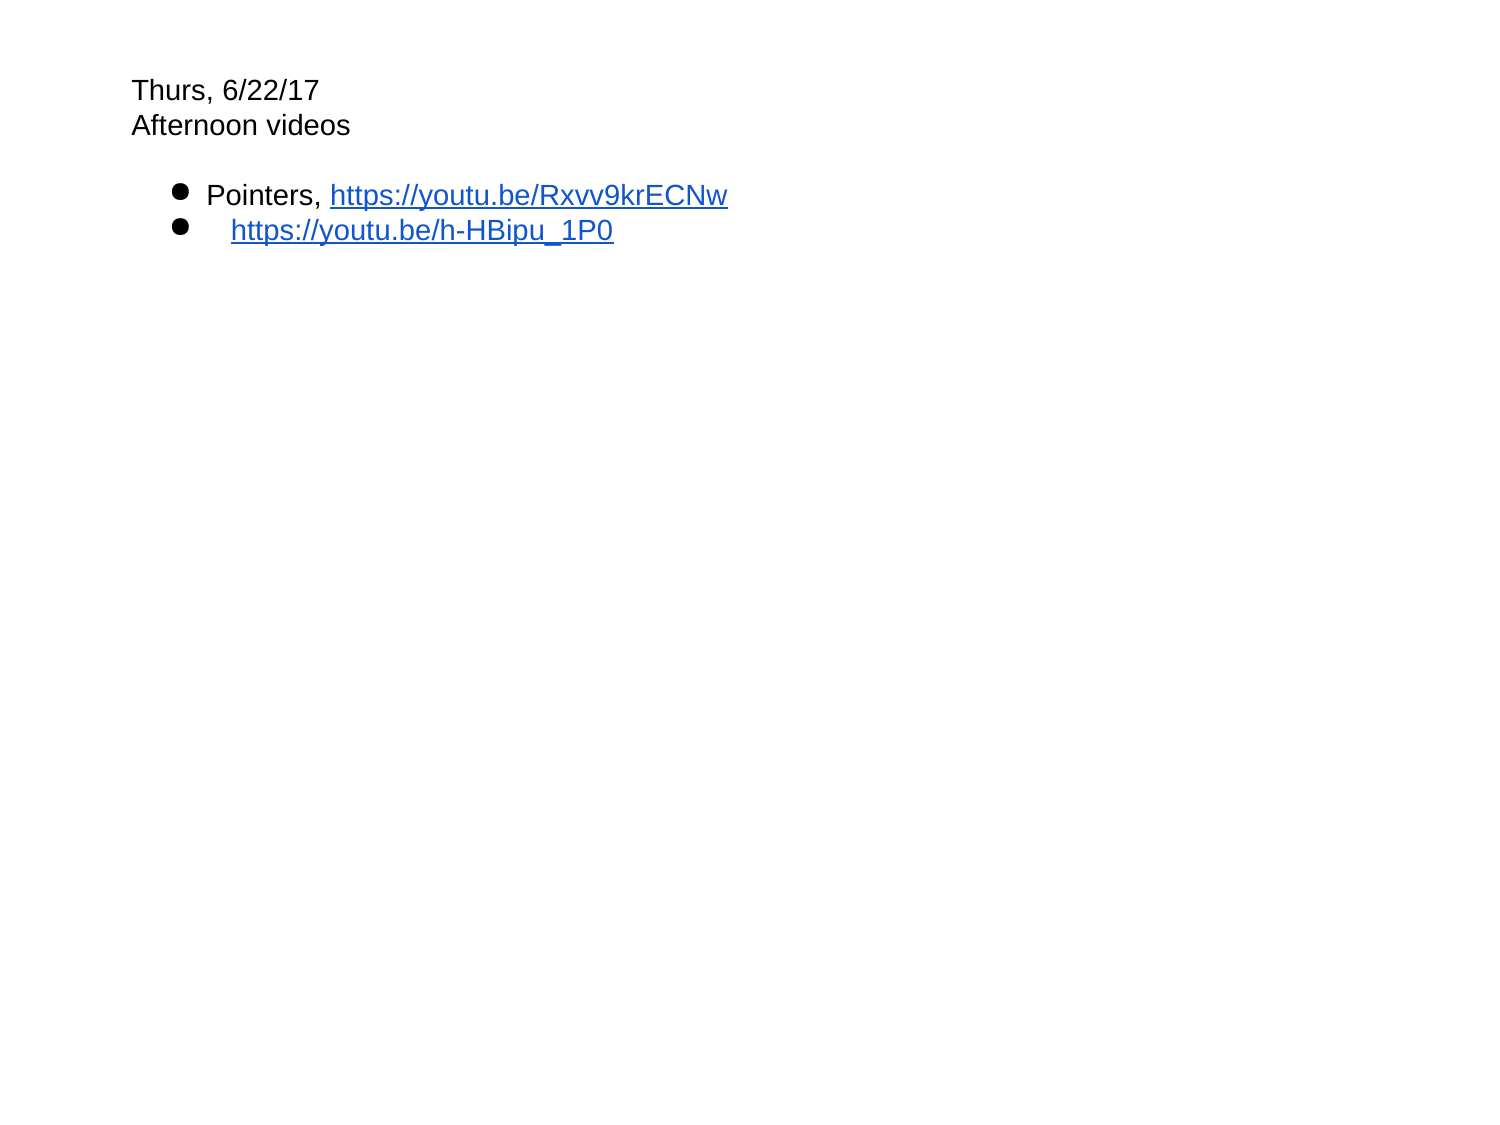

Thurs, 6/22/17
Afternoon videos

Pointers, https://youtu.be/Rxvv9krECNw
   https://youtu.be/h-HBipu_1P0